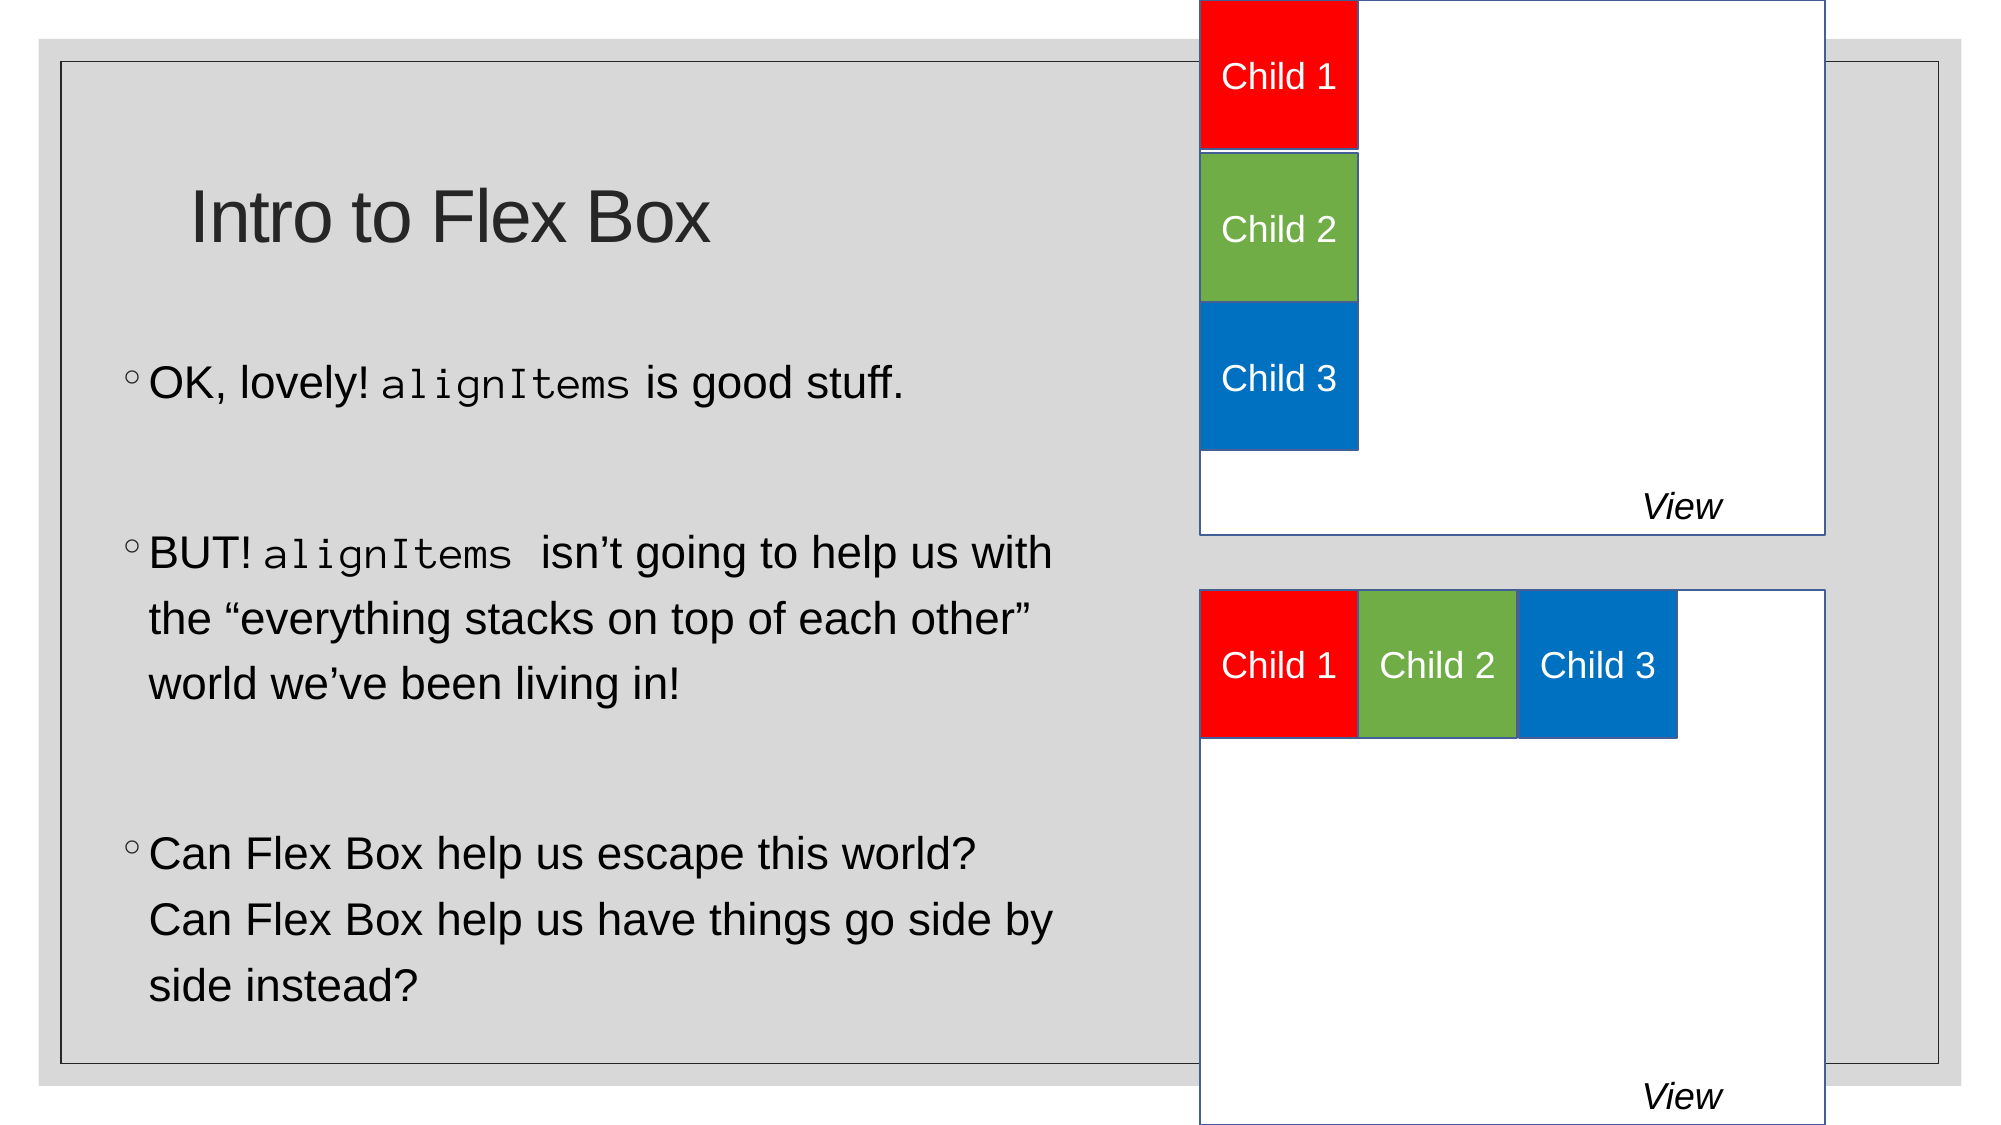

Child 1
Child 2
Child 3
View
# Intro to Flex Box
OK, lovely! alignItems is good stuff.

BUT! alignItems  isn’t going to help us with the “everything stacks on top of each other” world we’ve been living in!

Can Flex Box help us escape this world? Can Flex Box help us have things go side by side instead?

Child 1
Child 2
Child 3
View